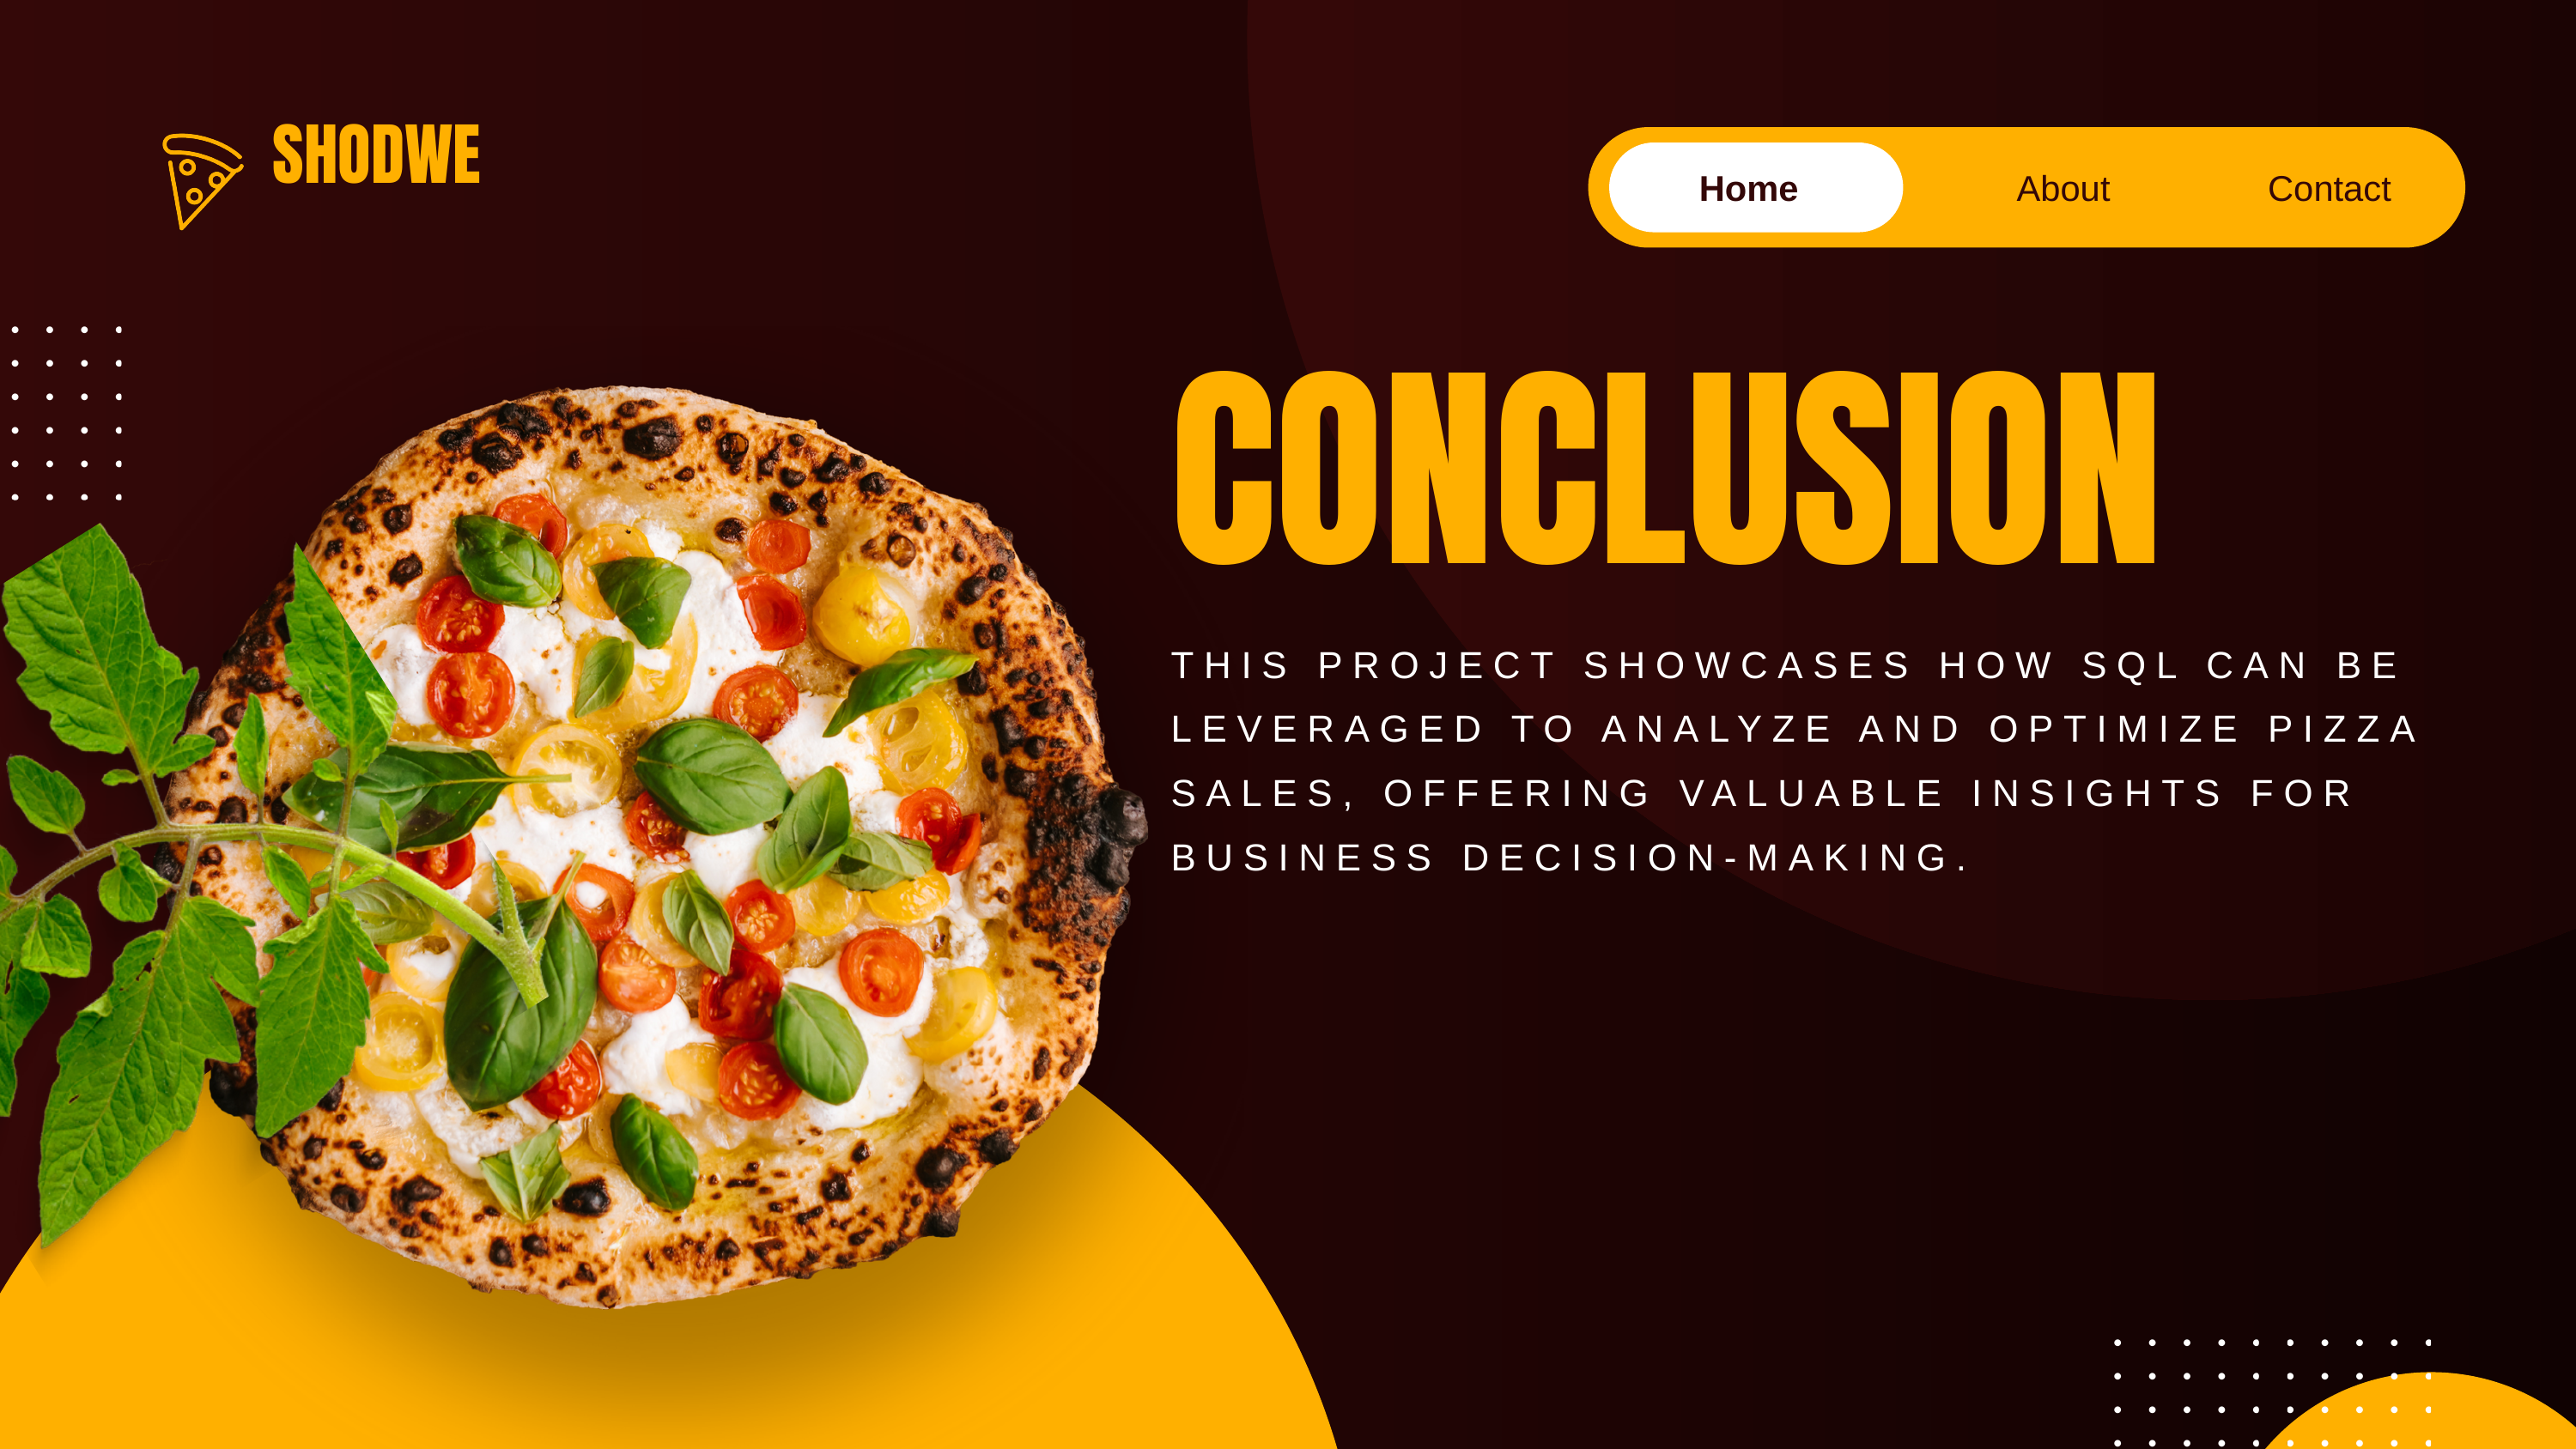

SHODWE

Home
About
Contact

CONCLUSION

THIS PROJECT SHOWCASES HOW SQL CAN BE LEVERAGED TO ANALYZE AND OPTIMIZE PIZZA SALES, OFFERING VALUABLE INSIGHTS FOR BUSINESS DECISION-MAKING.